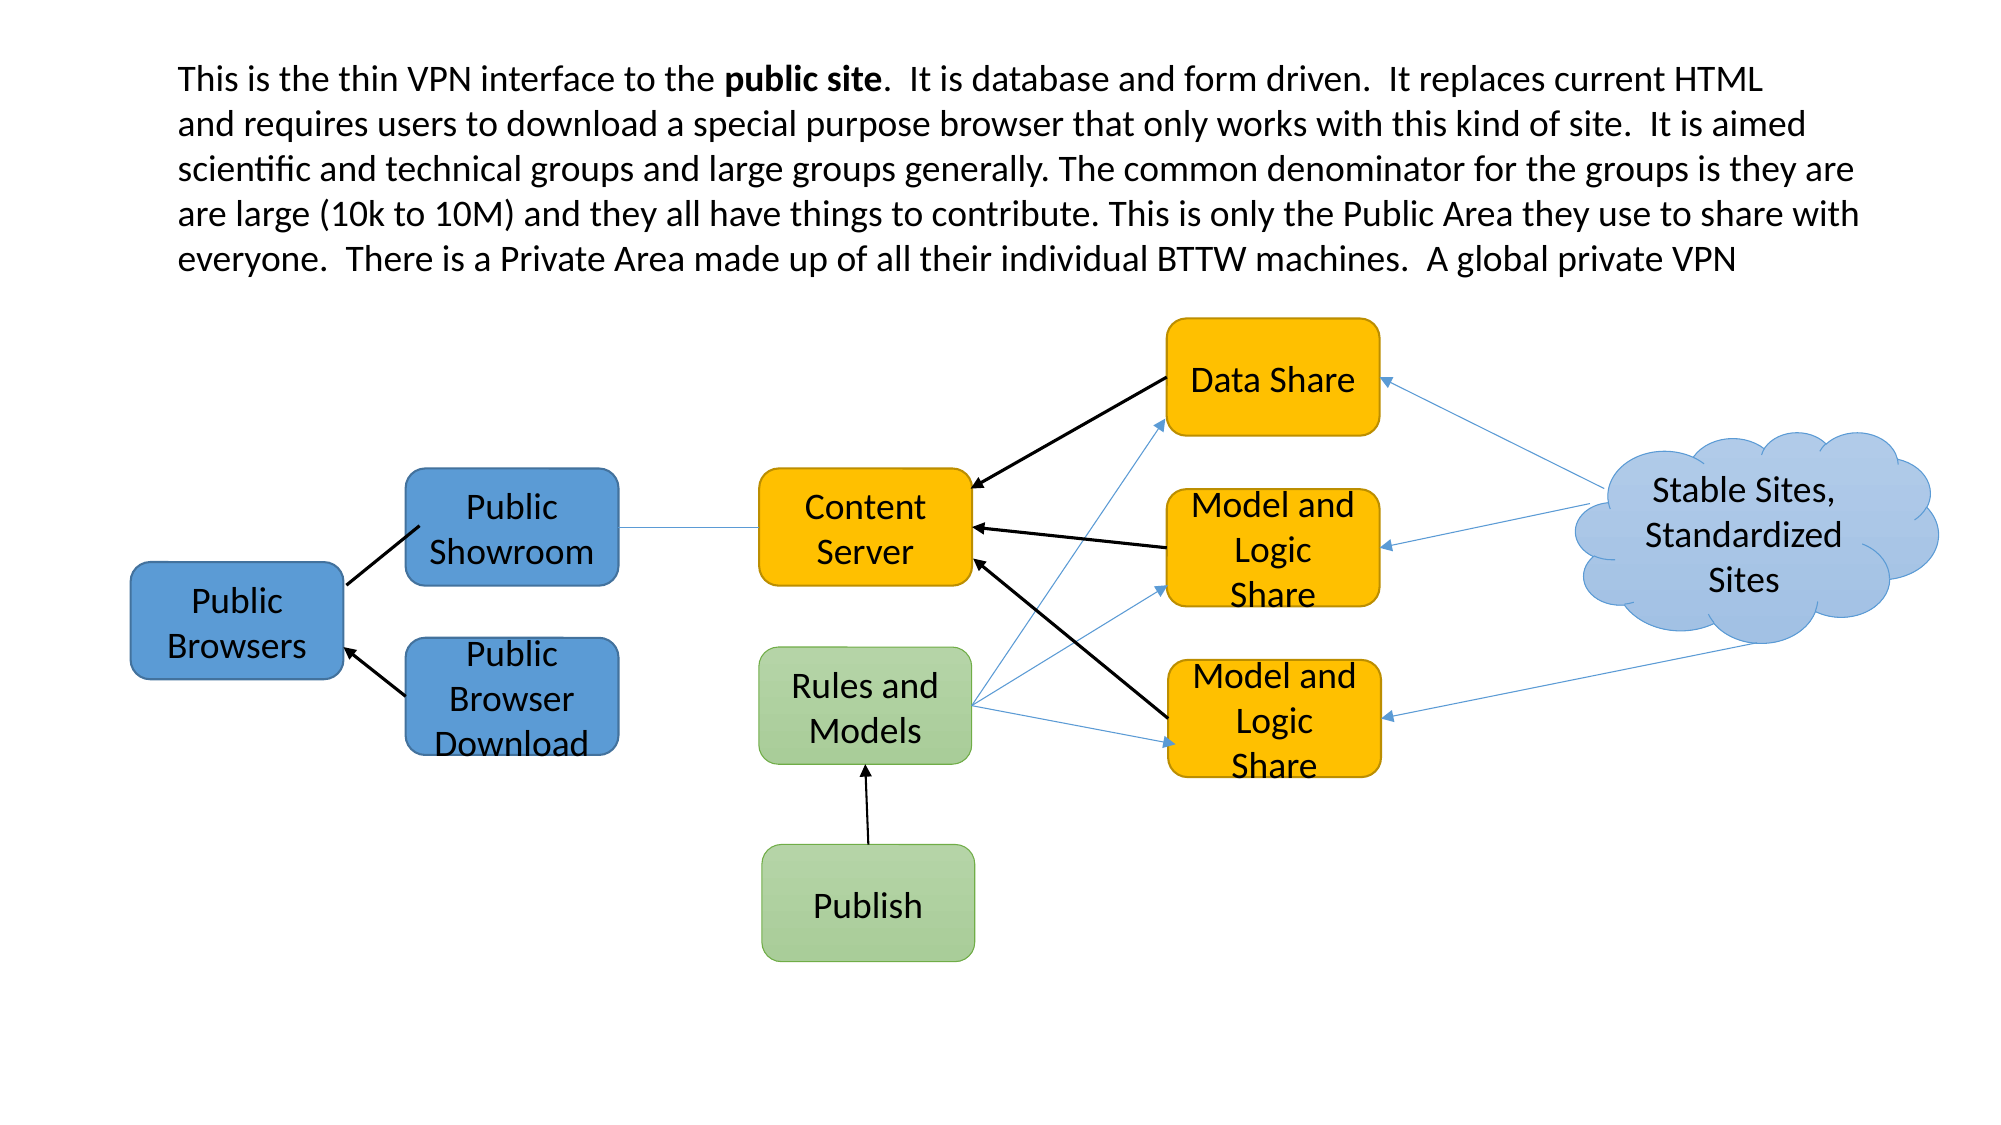

This is the thin VPN interface to the public site.  It is database and form driven.  It replaces current HTML
and requires users to download a special purpose browser that only works with this kind of site.  It is aimed
scientific and technical groups and large groups generally. The common denominator for the groups is they are
are large (10k to 10M) and they all have things to contribute. This is only the Public Area they use to share with
everyone.  There is a Private Area made up of all their individual BTTW machines.  A global private VPN
Data Share
Stable Sites, Standardized Sites
Content
Server
Public
Showroom
Model and Logic Share
Public
Browsers
Public
Browser Download
Rules and Models
Model and Logic Share
Publish